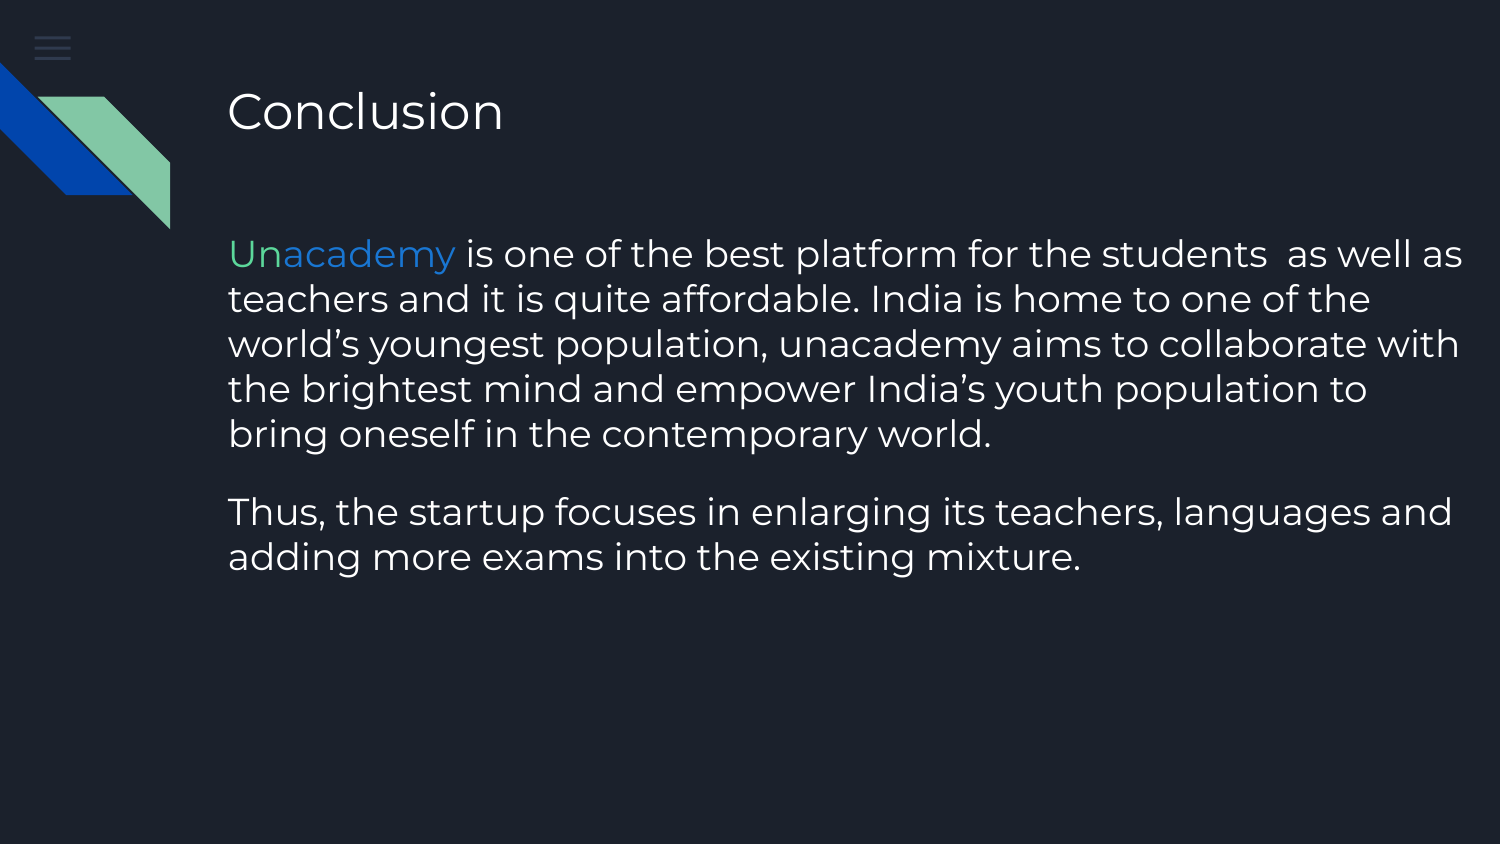

# Conclusion
Unacademy is one of the best platform for the students  as well as teachers and it is quite affordable. India is home to one of the world’s youngest population, unacademy aims to collaborate with the brightest mind and empower India’s youth population to bring oneself in the contemporary world.
Thus, the startup focuses in enlarging its teachers, languages and adding more exams into the existing mixture.